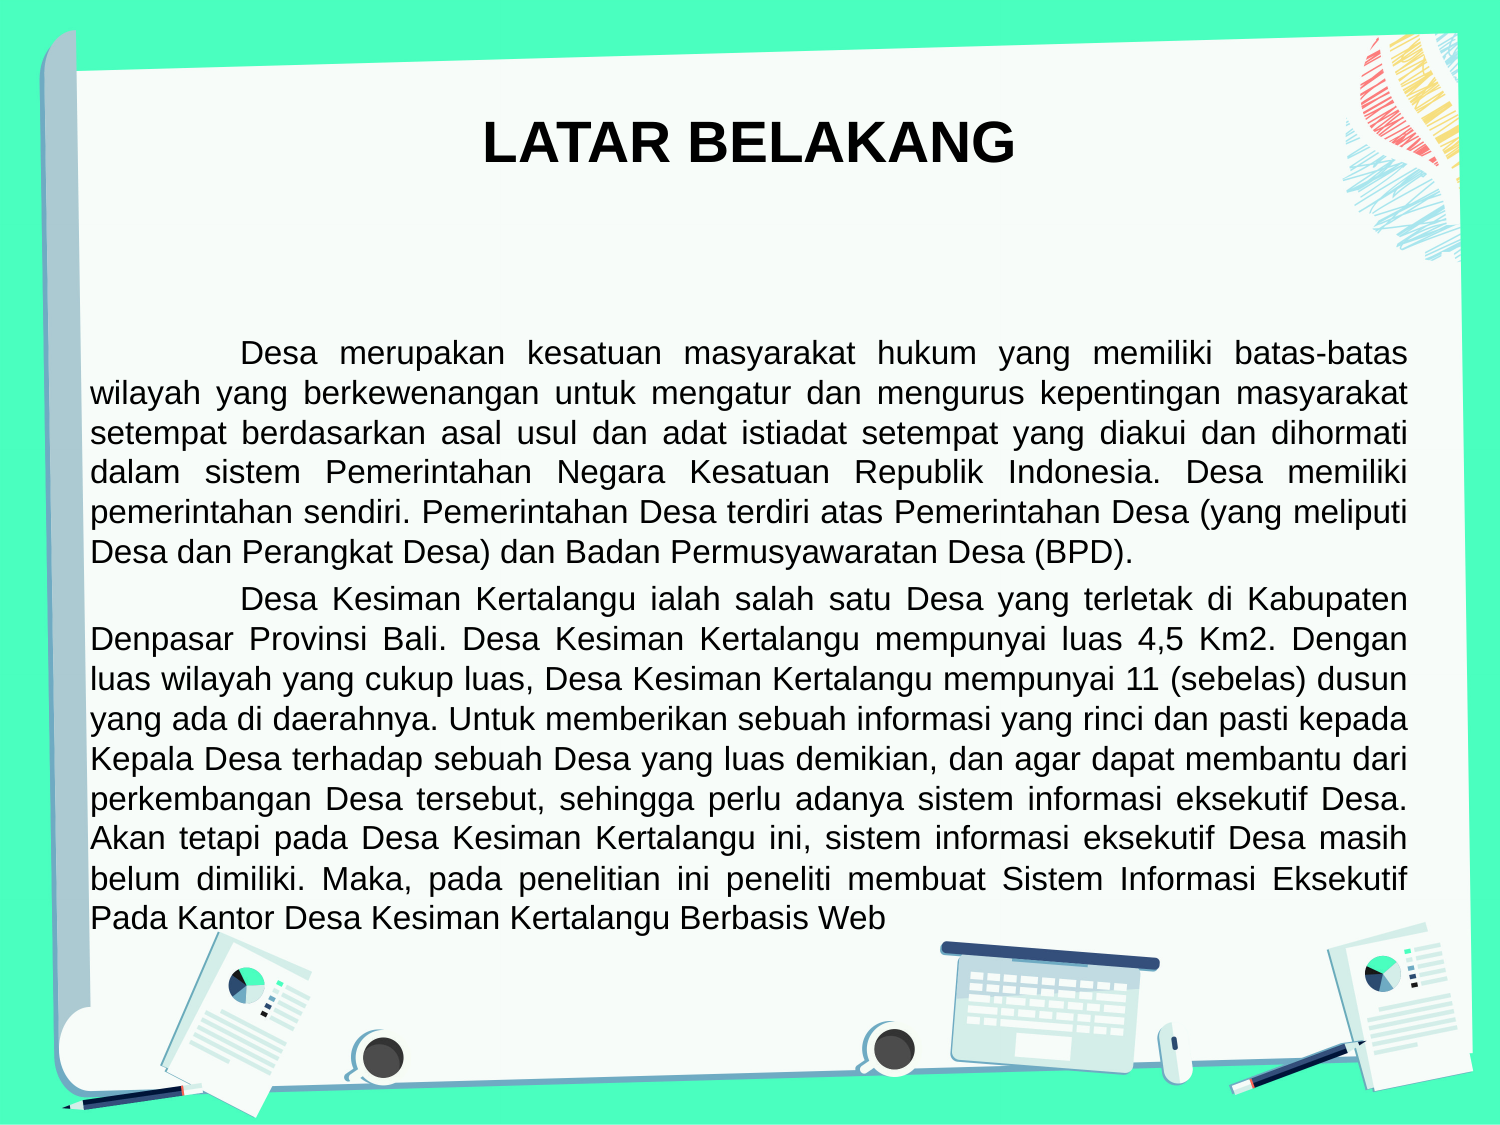

# LATAR BELAKANG
	Desa merupakan kesatuan masyarakat hukum yang memiliki batas-batas wilayah yang berkewenangan untuk mengatur dan mengurus kepentingan masyarakat setempat berdasarkan asal usul dan adat istiadat setempat yang diakui dan dihormati dalam sistem Pemerintahan Negara Kesatuan Republik Indonesia. Desa memiliki pemerintahan sendiri. Pemerintahan Desa terdiri atas Pemerintahan Desa (yang meliputi Desa dan Perangkat Desa) dan Badan Permusyawaratan Desa (BPD).
	Desa Kesiman Kertalangu ialah salah satu Desa yang terletak di Kabupaten Denpasar Provinsi Bali. Desa Kesiman Kertalangu mempunyai luas 4,5 Km2. Dengan luas wilayah yang cukup luas, Desa Kesiman Kertalangu mempunyai 11 (sebelas) dusun yang ada di daerahnya. Untuk memberikan sebuah informasi yang rinci dan pasti kepada Kepala Desa terhadap sebuah Desa yang luas demikian, dan agar dapat membantu dari perkembangan Desa tersebut, sehingga perlu adanya sistem informasi eksekutif Desa. Akan tetapi pada Desa Kesiman Kertalangu ini, sistem informasi eksekutif Desa masih belum dimiliki. Maka, pada penelitian ini peneliti membuat Sistem Informasi Eksekutif Pada Kantor Desa Kesiman Kertalangu Berbasis Web